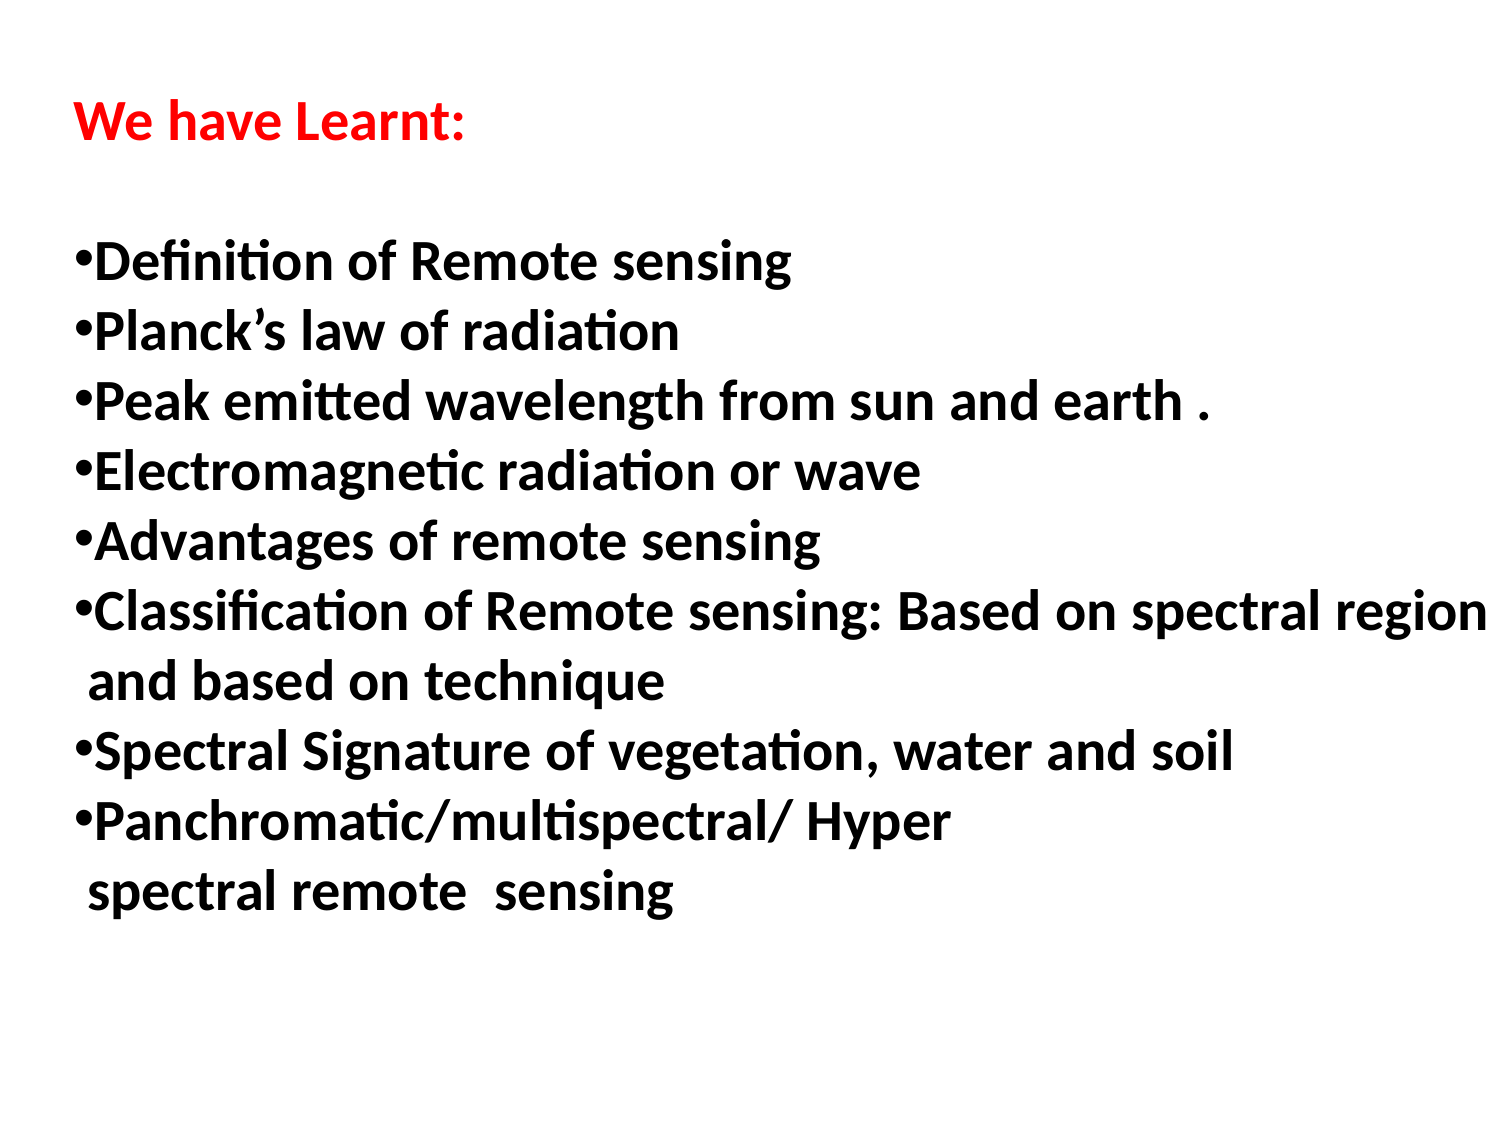

We have Learnt:

Definition of Remote sensing
Planck’s law of radiation
Peak emitted wavelength from sun and earth .
Electromagnetic radiation or wave
Advantages of remote sensing
Classification of Remote sensing: Based on spectral region
 and based on technique
Spectral Signature of vegetation, water and soil
Panchromatic/multispectral/ Hyper
 spectral remote  sensing